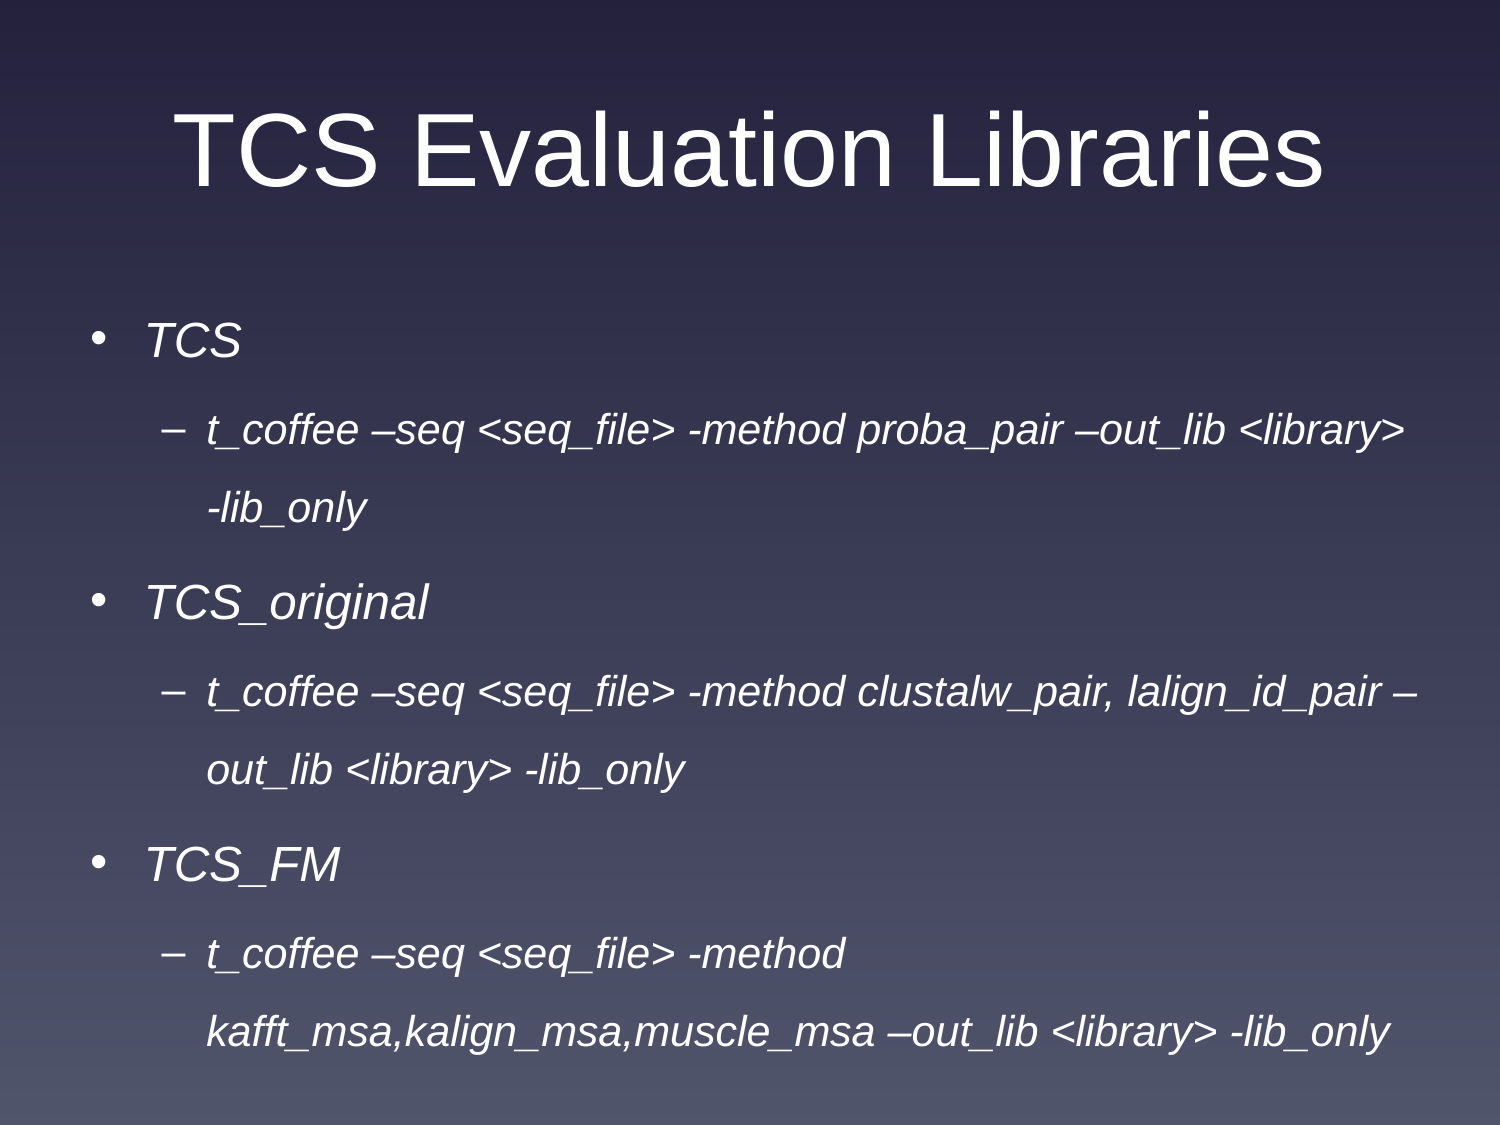

# TCS Evaluation Libraries
TCS
t_coffee –seq <seq_file> -method proba_pair –out_lib <library> -lib_only
TCS_original
t_coffee –seq <seq_file> -method clustalw_pair, lalign_id_pair –out_lib <library> -lib_only
TCS_FM
t_coffee –seq <seq_file> -method kafft_msa,kalign_msa,muscle_msa –out_lib <library> -lib_only